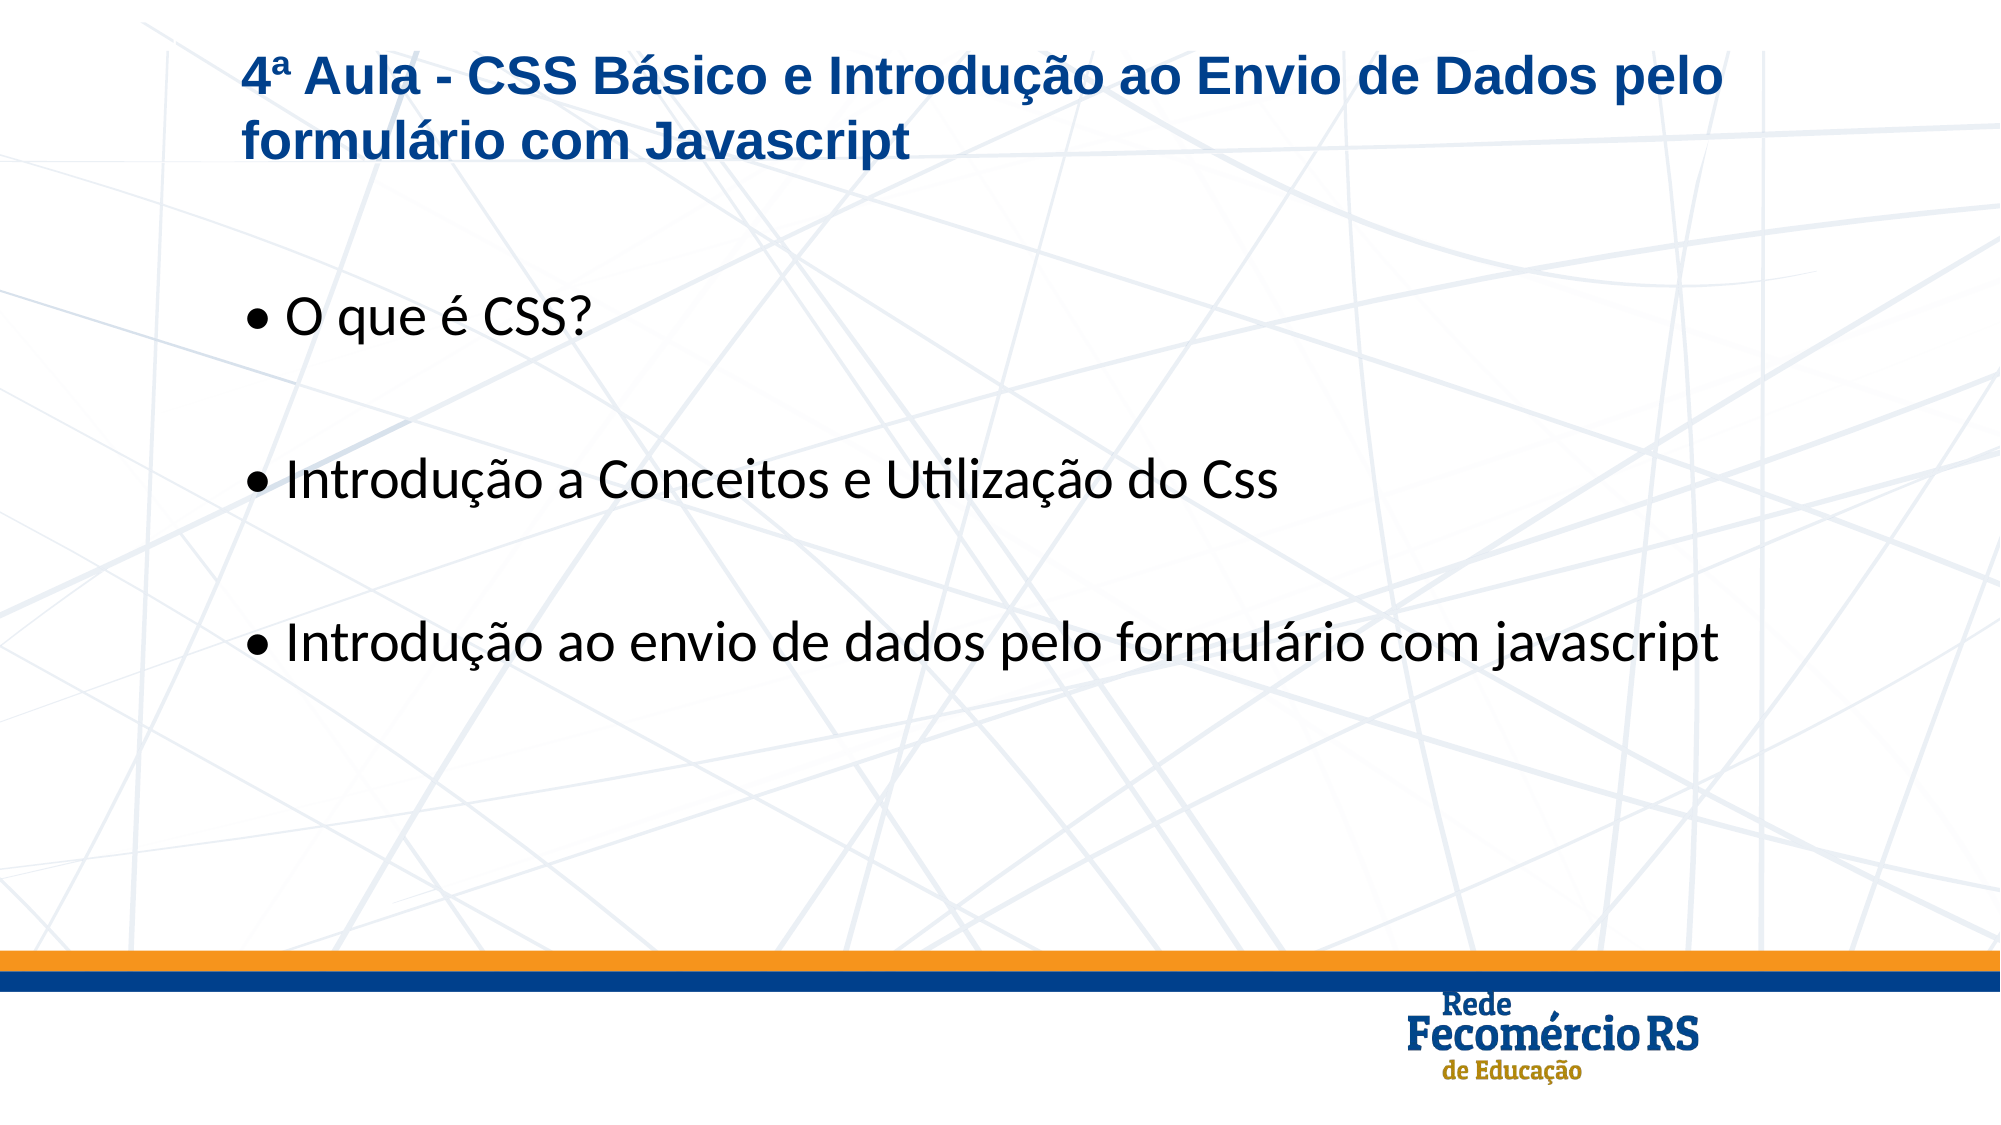

4ª Aula - CSS Básico e Introdução ao Envio de Dados pelo formulário com Javascript

• O que é CSS?

• Introdução a Conceitos e Utilização do Css

• Introdução ao envio de dados pelo formulário com javascript